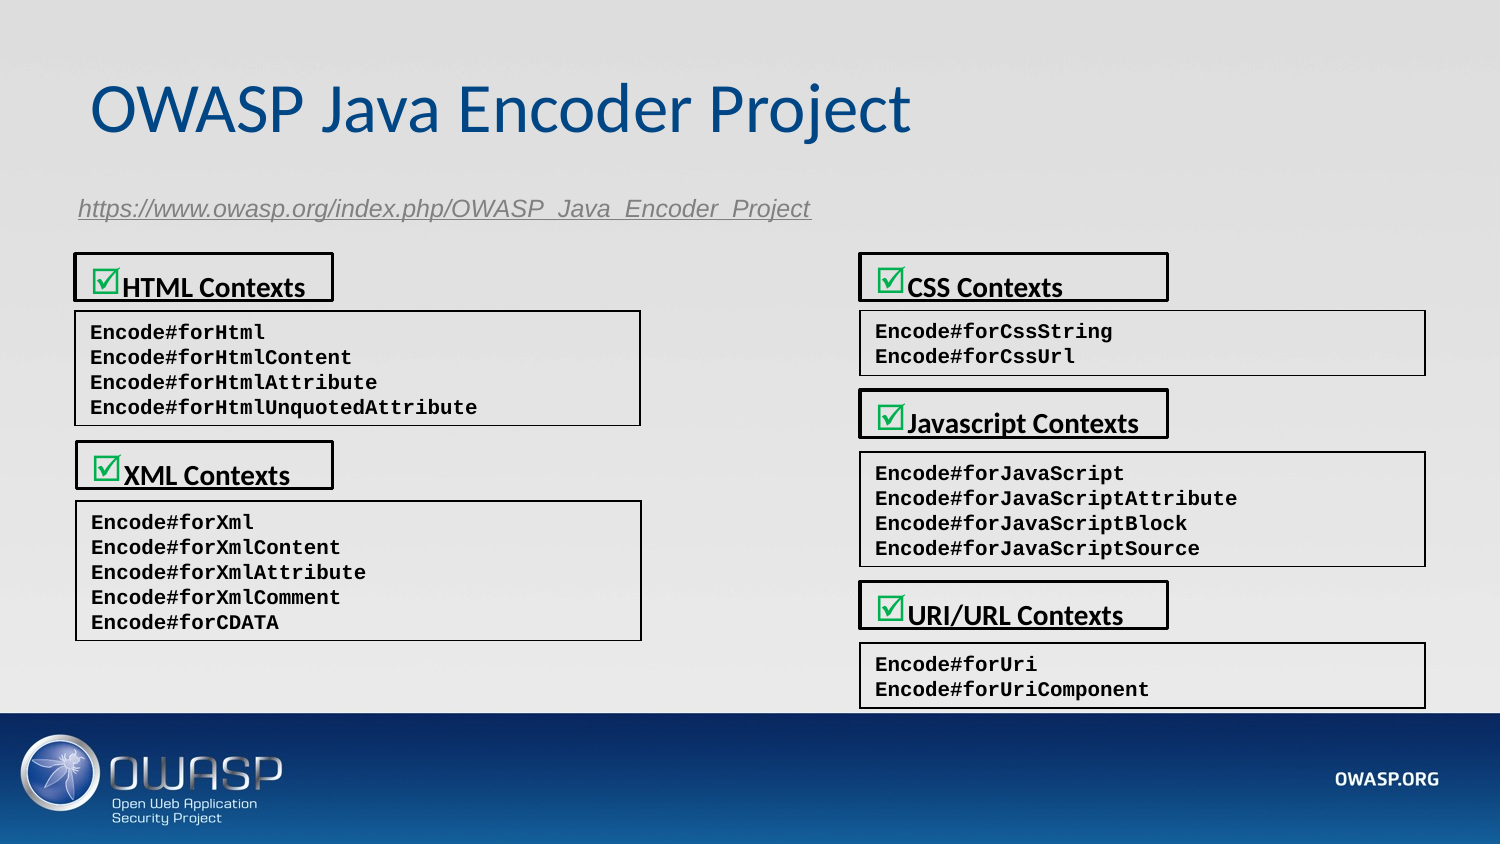

# OWASP Java Encoder Project
https://www.owasp.org/index.php/OWASP_Java_Encoder_Project
CSS Contexts
HTML Contexts
Encode#forHtml
Encode#forHtmlContent
Encode#forHtmlAttribute
Encode#forHtmlUnquotedAttribute
Encode#forCssString
Encode#forCssUrl
Javascript Contexts
XML Contexts
Encode#forJavaScript
Encode#forJavaScriptAttribute
Encode#forJavaScriptBlock
Encode#forJavaScriptSource
Encode#forXml
Encode#forXmlContent
Encode#forXmlAttribute
Encode#forXmlComment
Encode#forCDATA
URI/URL Contexts
Encode#forUri
Encode#forUriComponent